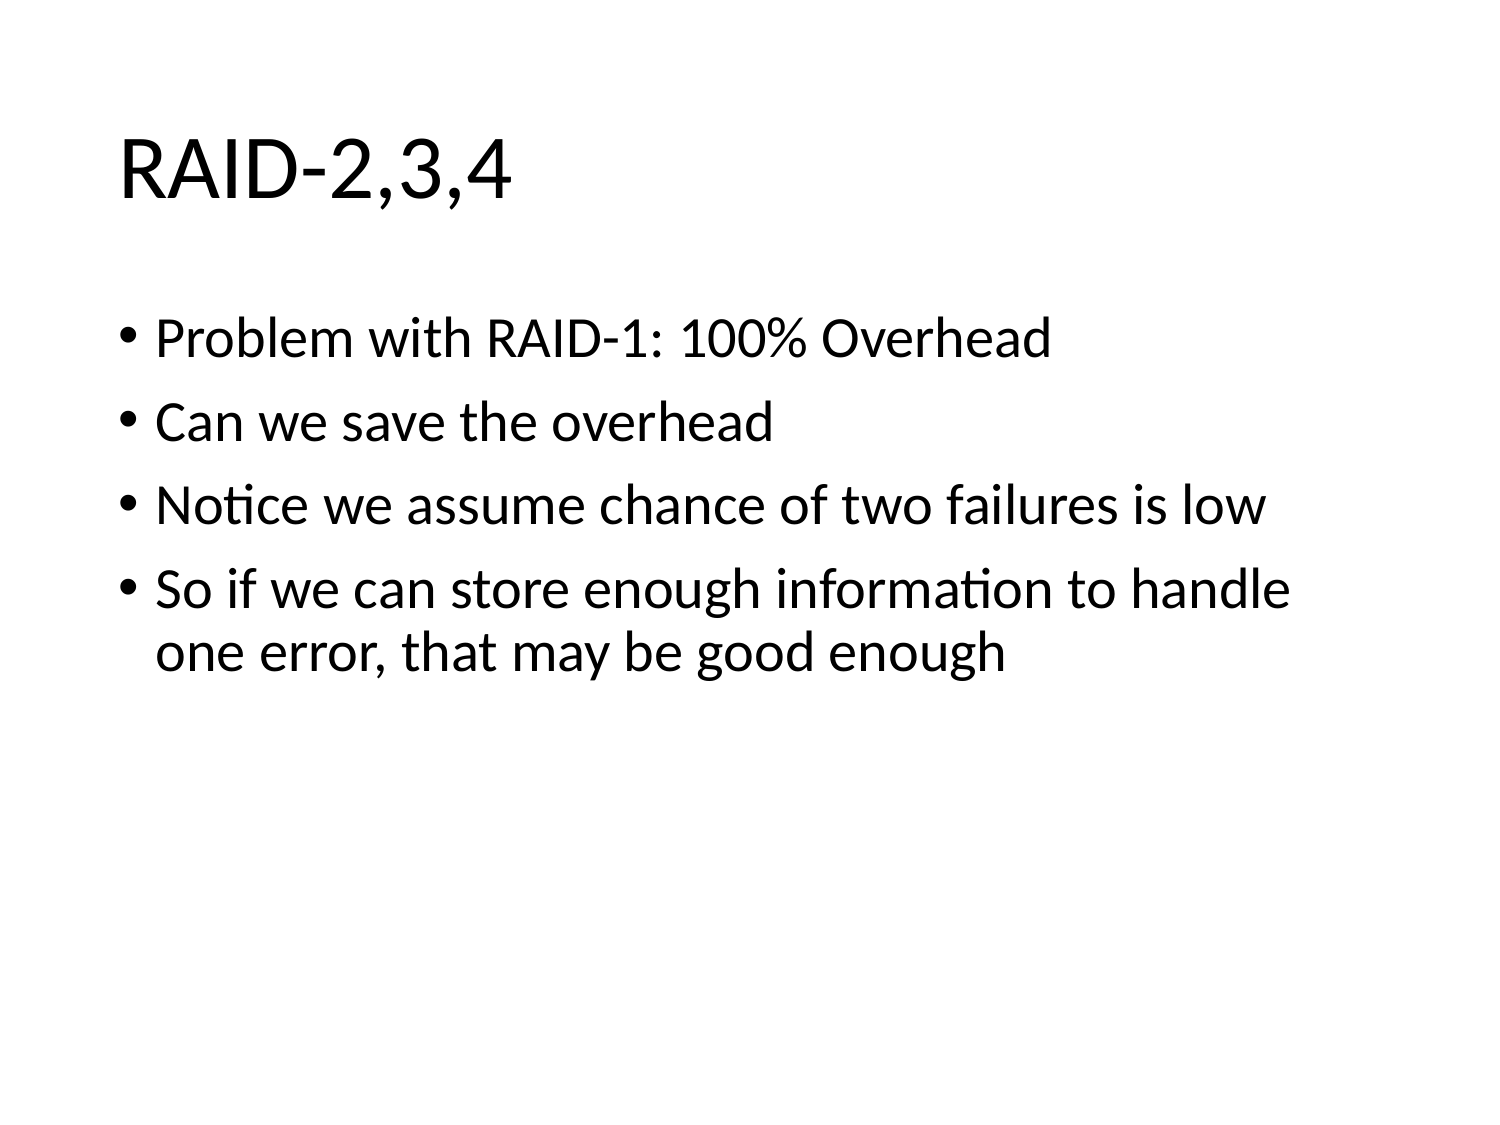

# RAID-2,3,4
Problem with RAID-1: 100% Overhead
Can we save the overhead
Notice we assume chance of two failures is low
So if we can store enough information to handle one error, that may be good enough